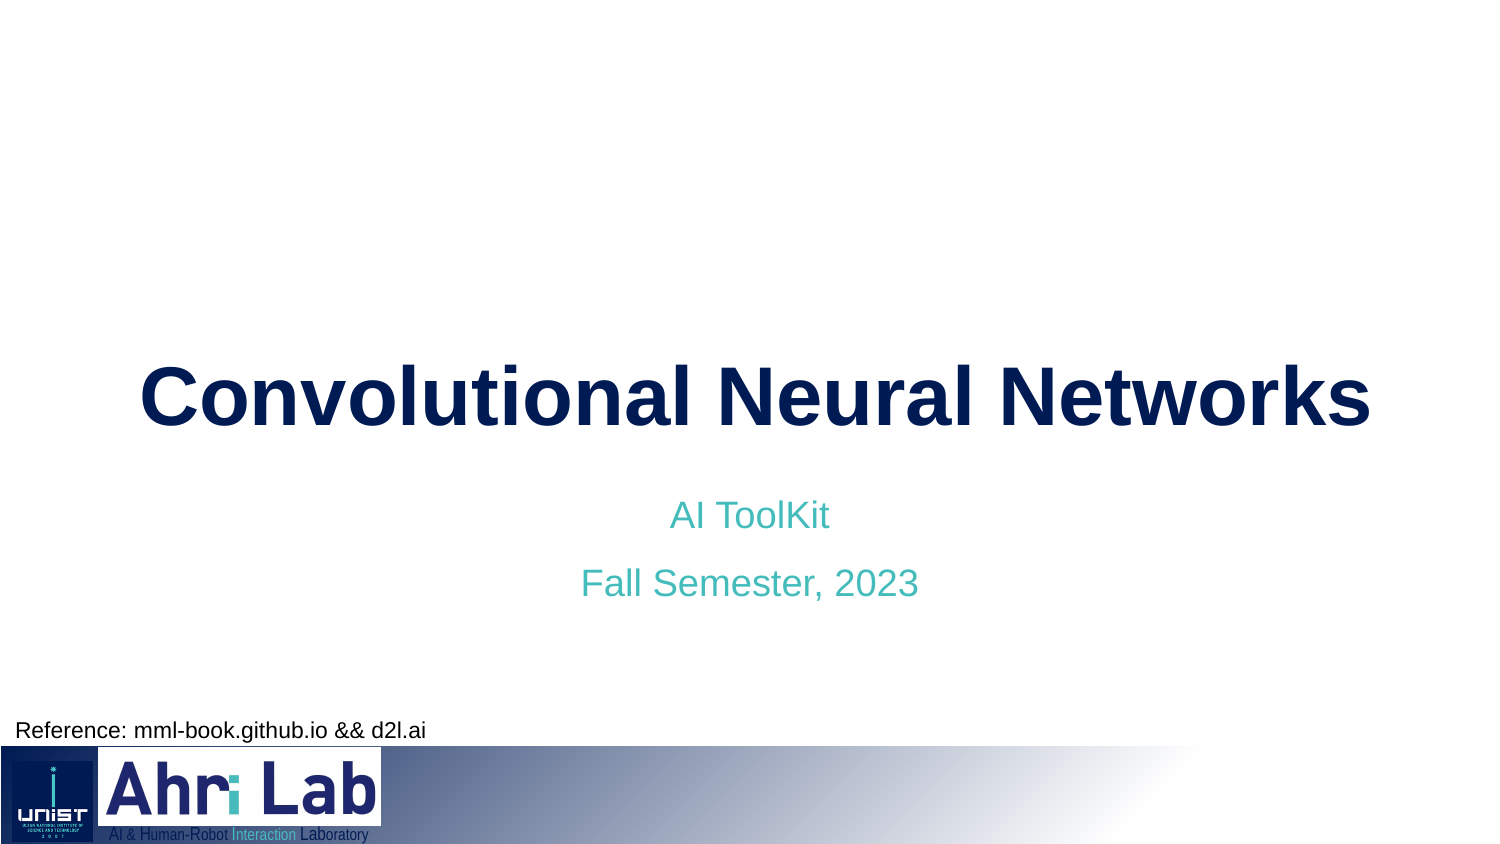

# Convolutional Neural Networks
AI ToolKit
Fall Semester, 2023
Reference: mml-book.github.io && d2l.ai